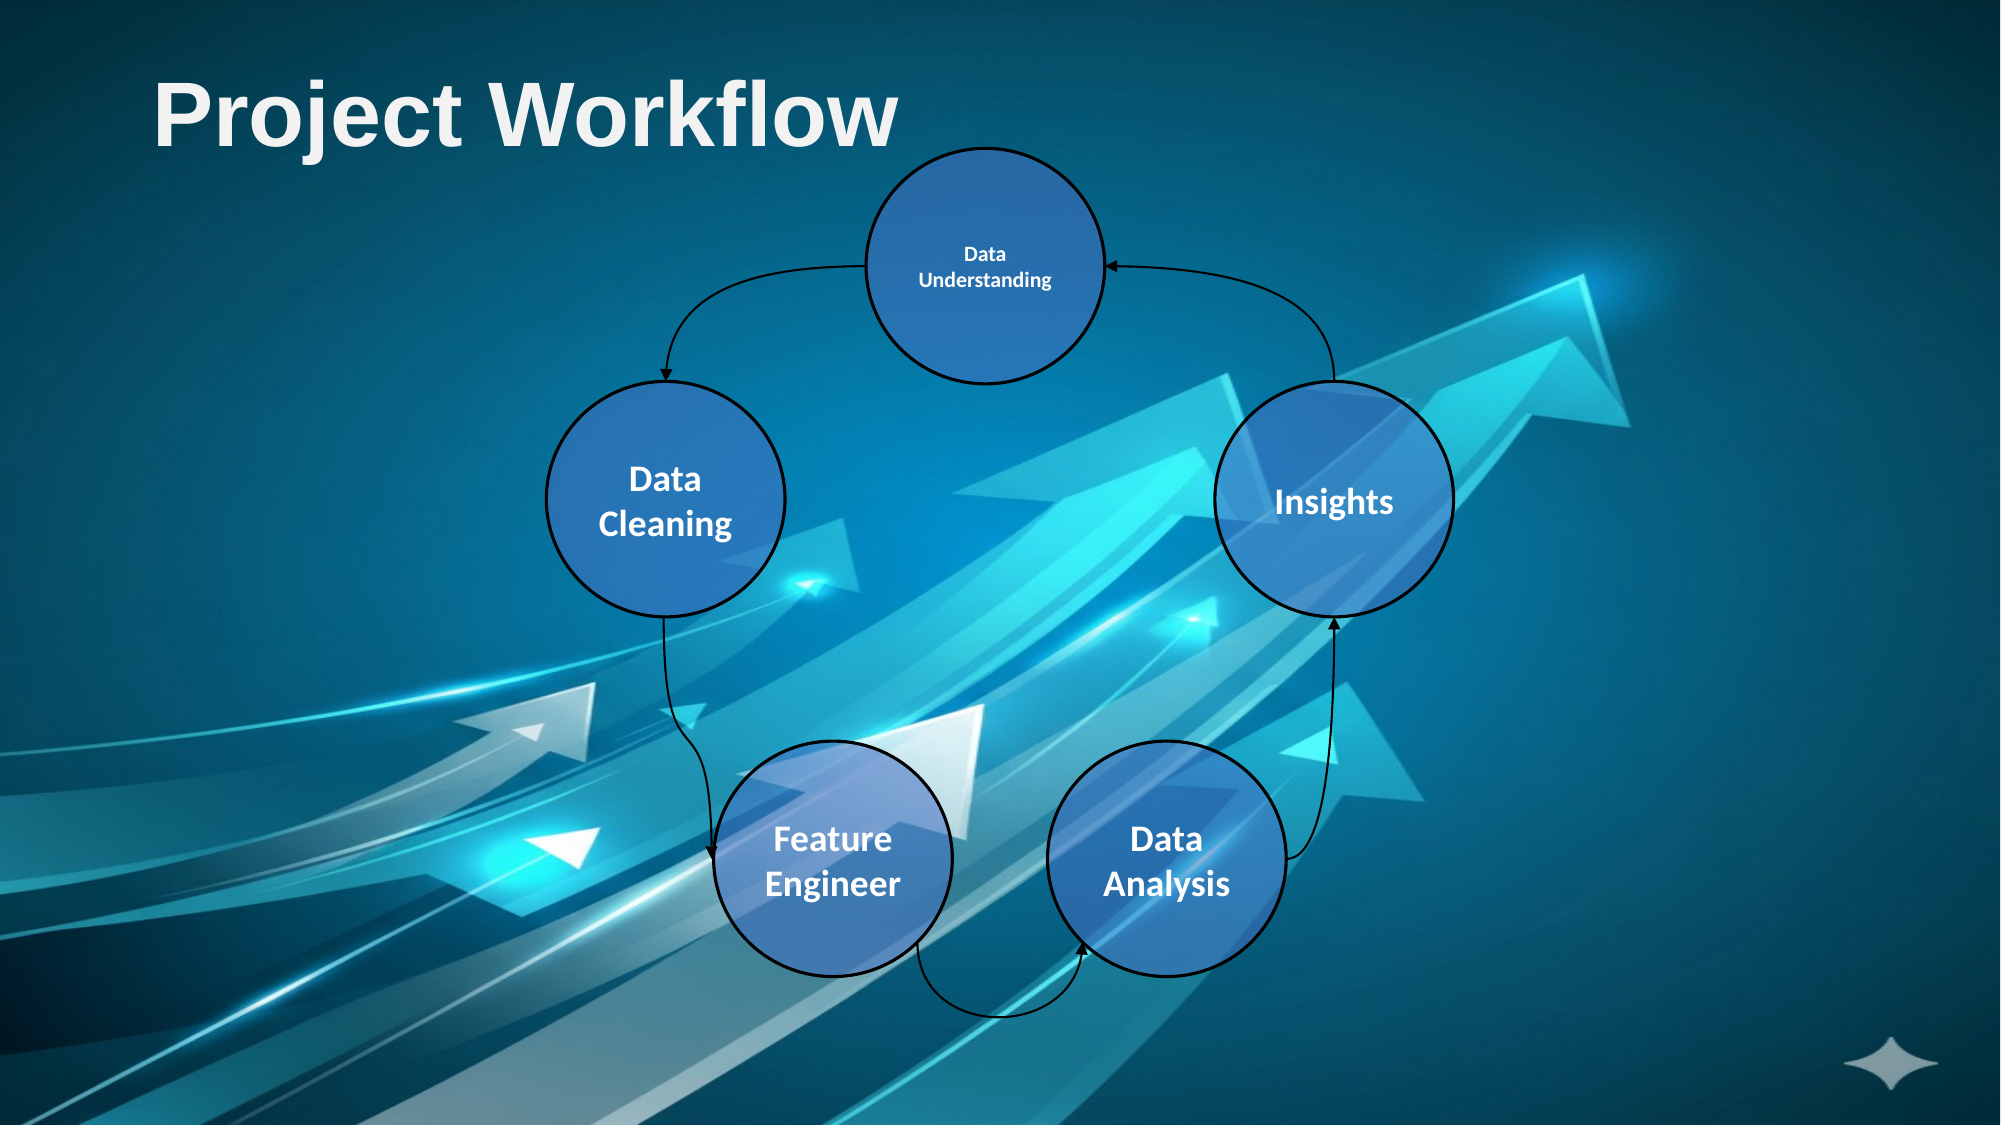

Project Workflow
Data Understanding
Data Cleaning
Insights
Feature
Engineer
Data Analysis